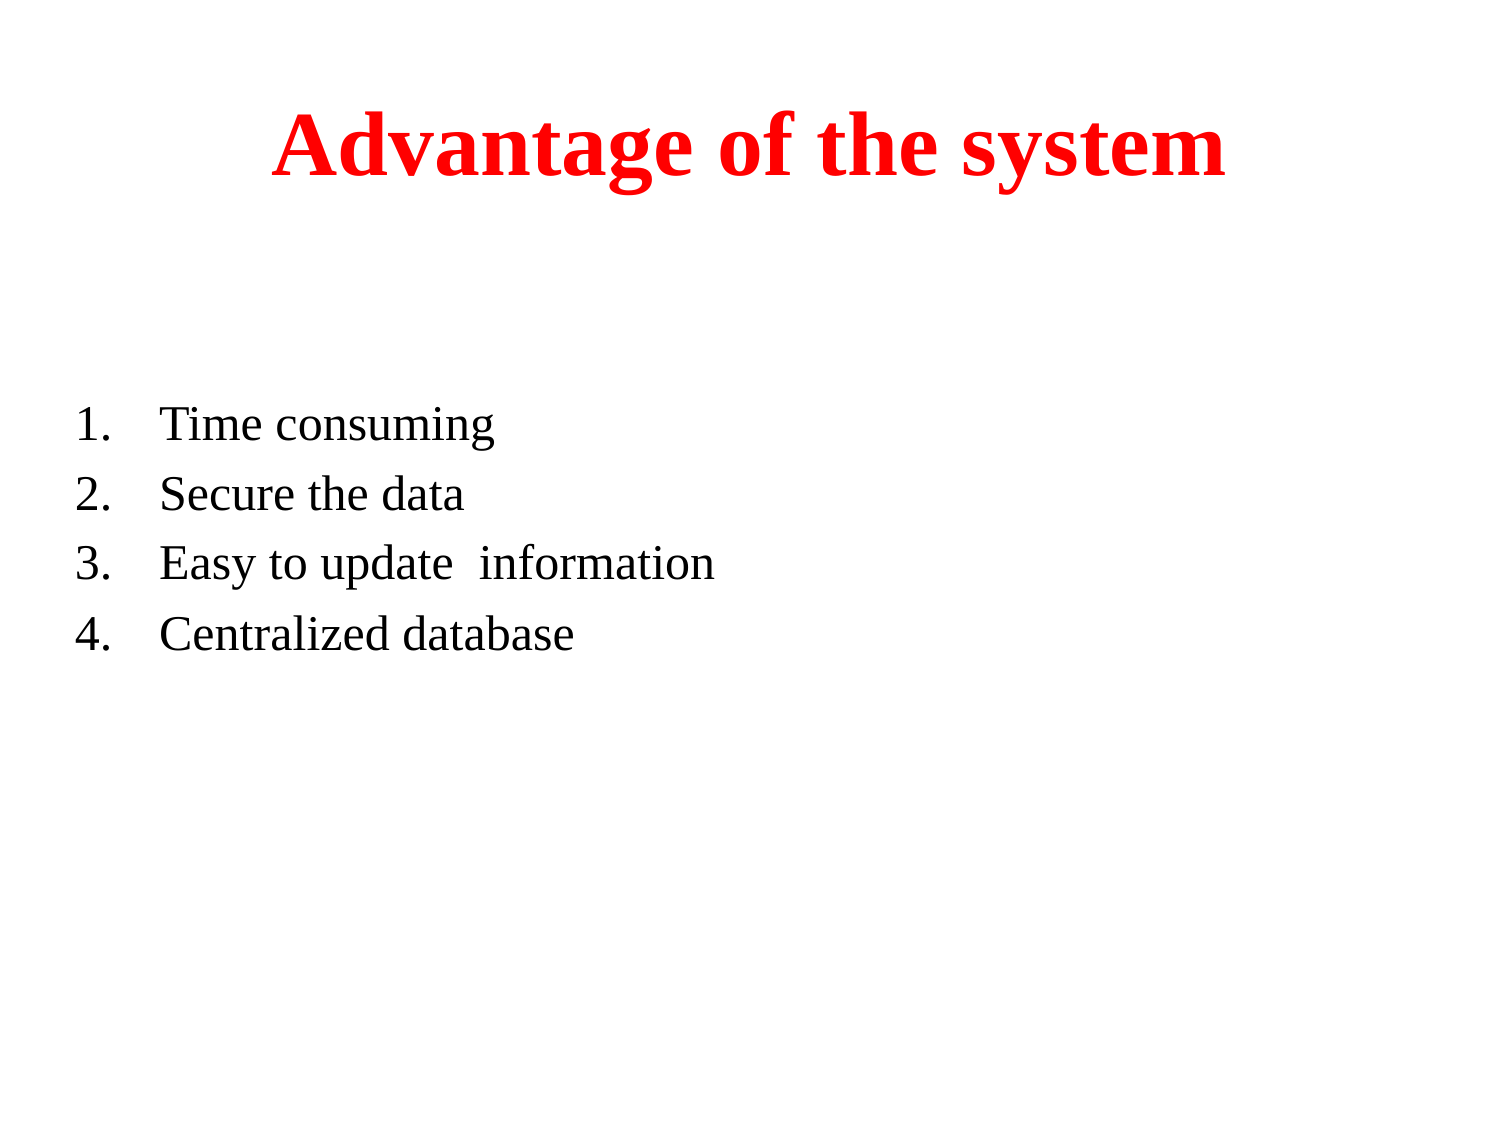

# Advantage of the system

Time consuming
Secure the data
Easy to update  information
Centralized database